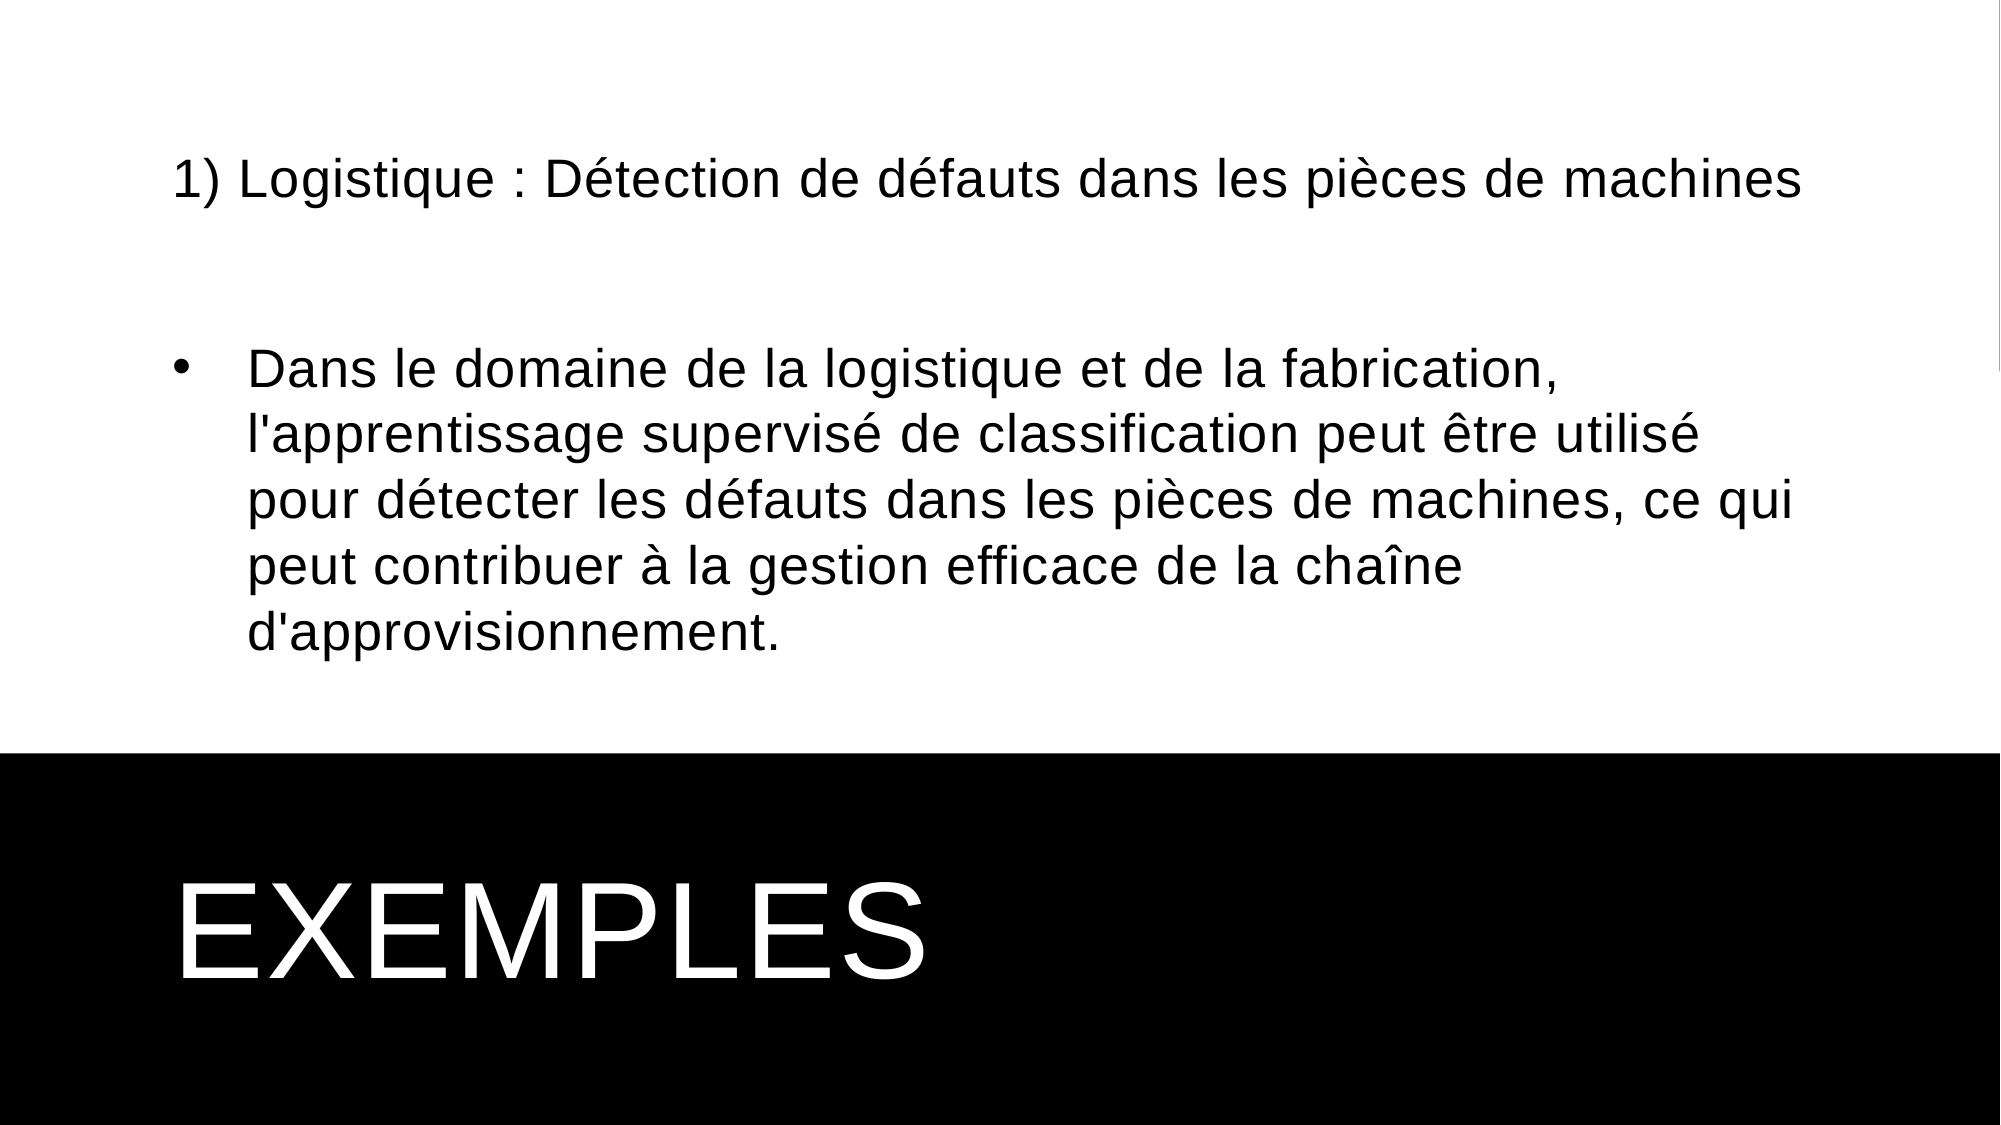

1) Logistique : Détection de défauts dans les pièces de machines

Dans le domaine de la logistique et de la fabrication, l'apprentissage supervisé de classification peut être utilisé pour détecter les défauts dans les pièces de machines, ce qui peut contribuer à la gestion efficace de la chaîne d'approvisionnement.

# exemples